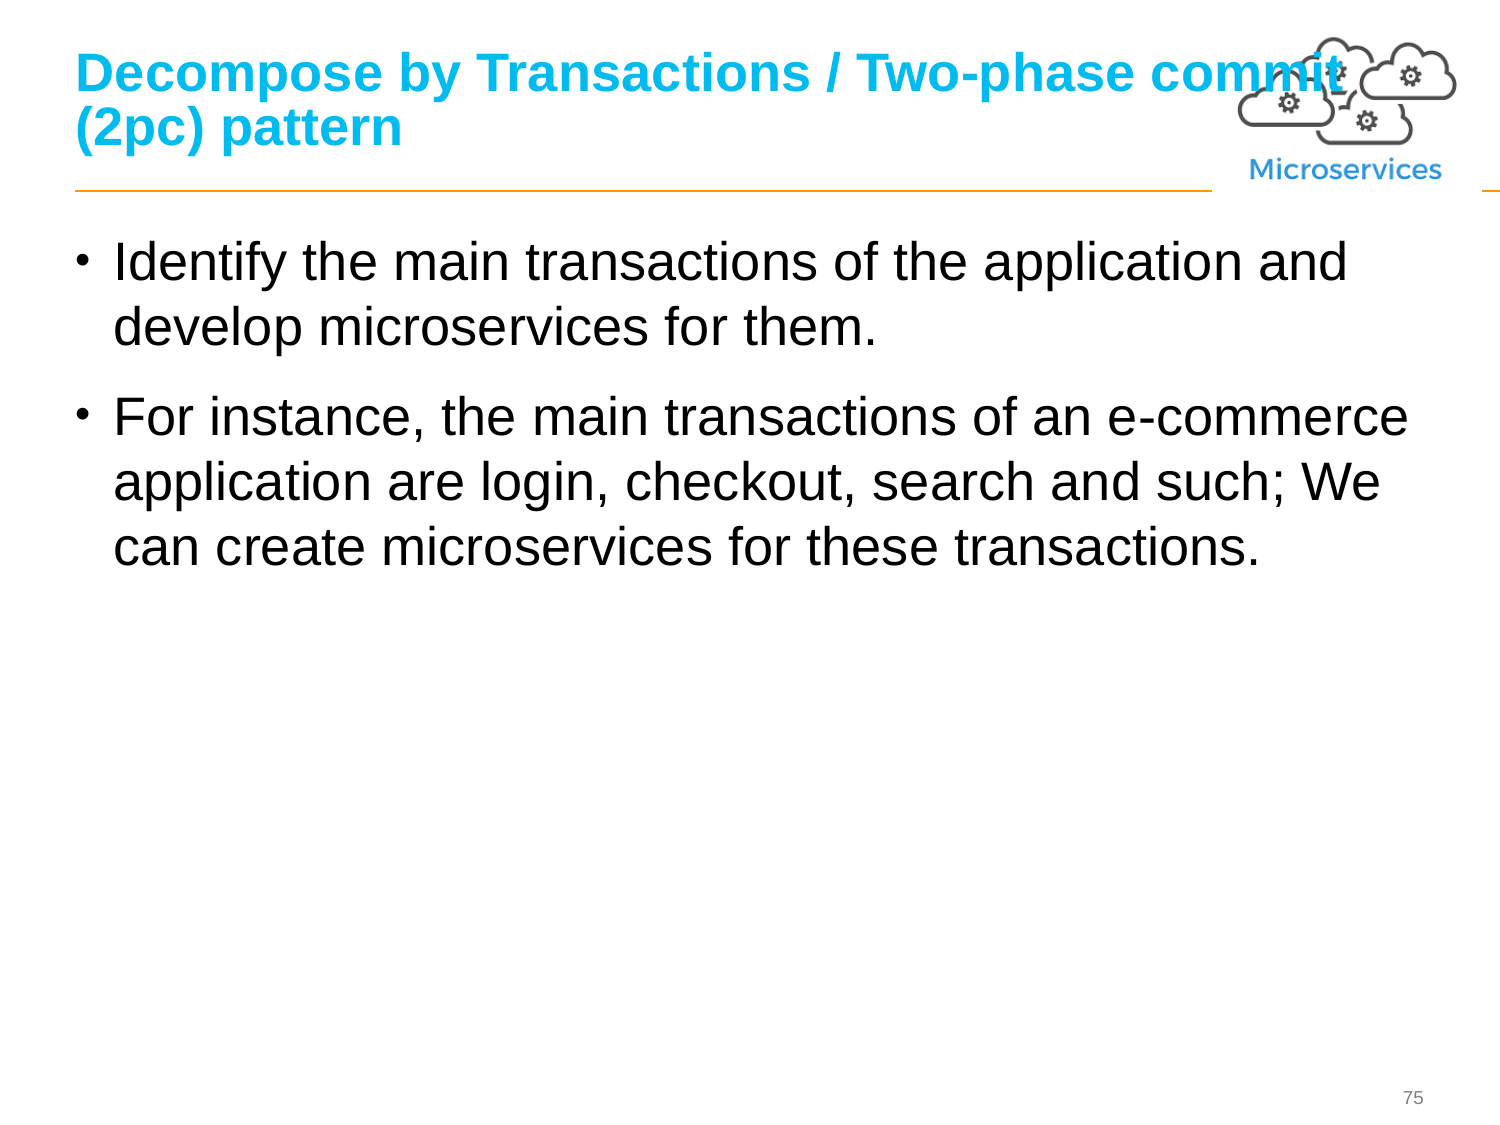

# Decompose by Transactions / Two-phase commit (2pc) pattern
Identify the main transactions of the application and develop microservices for them.
For instance, the main transactions of an e-commerce application are login, checkout, search and such; We can create microservices for these transactions.